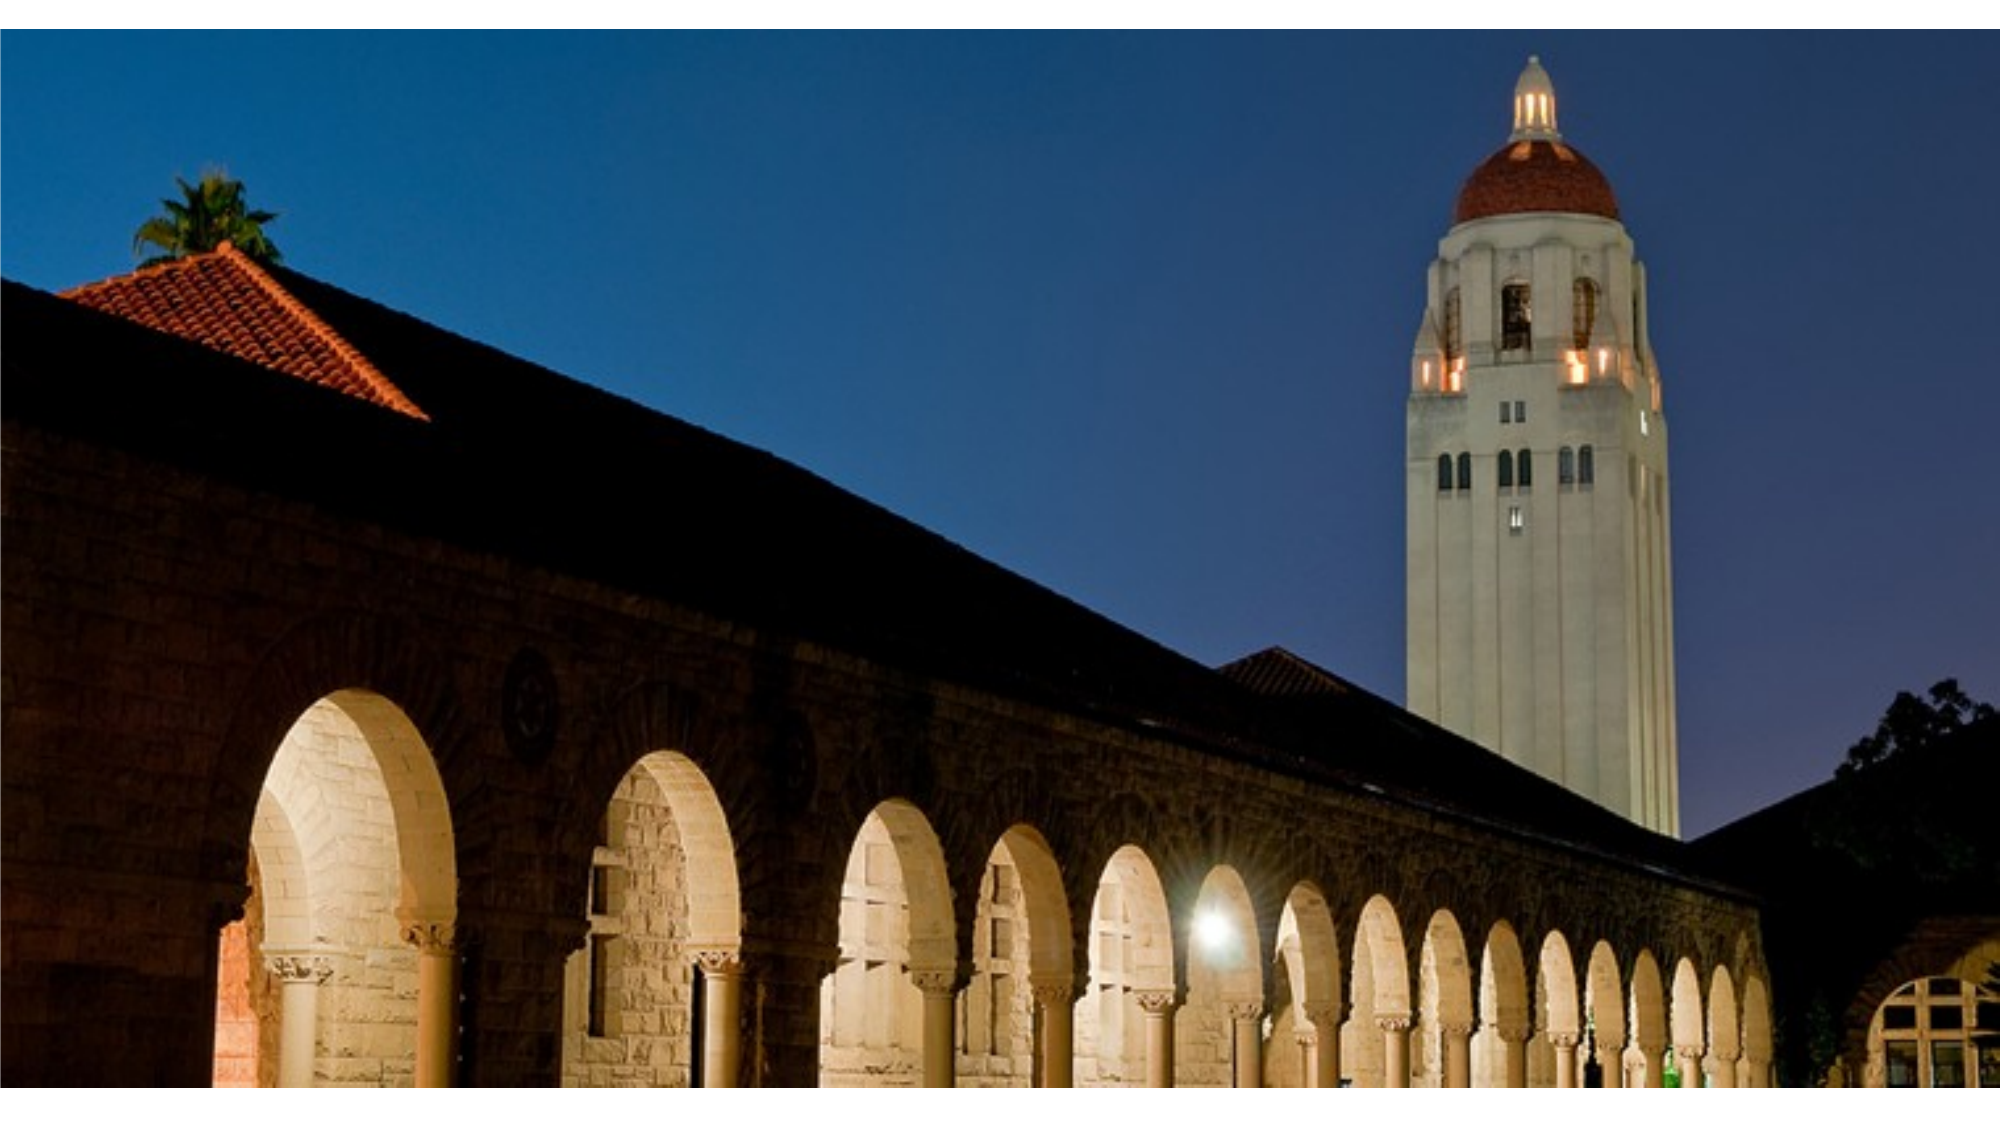

Justin Johnson	Lecture 14 - 78	November 4, 2019